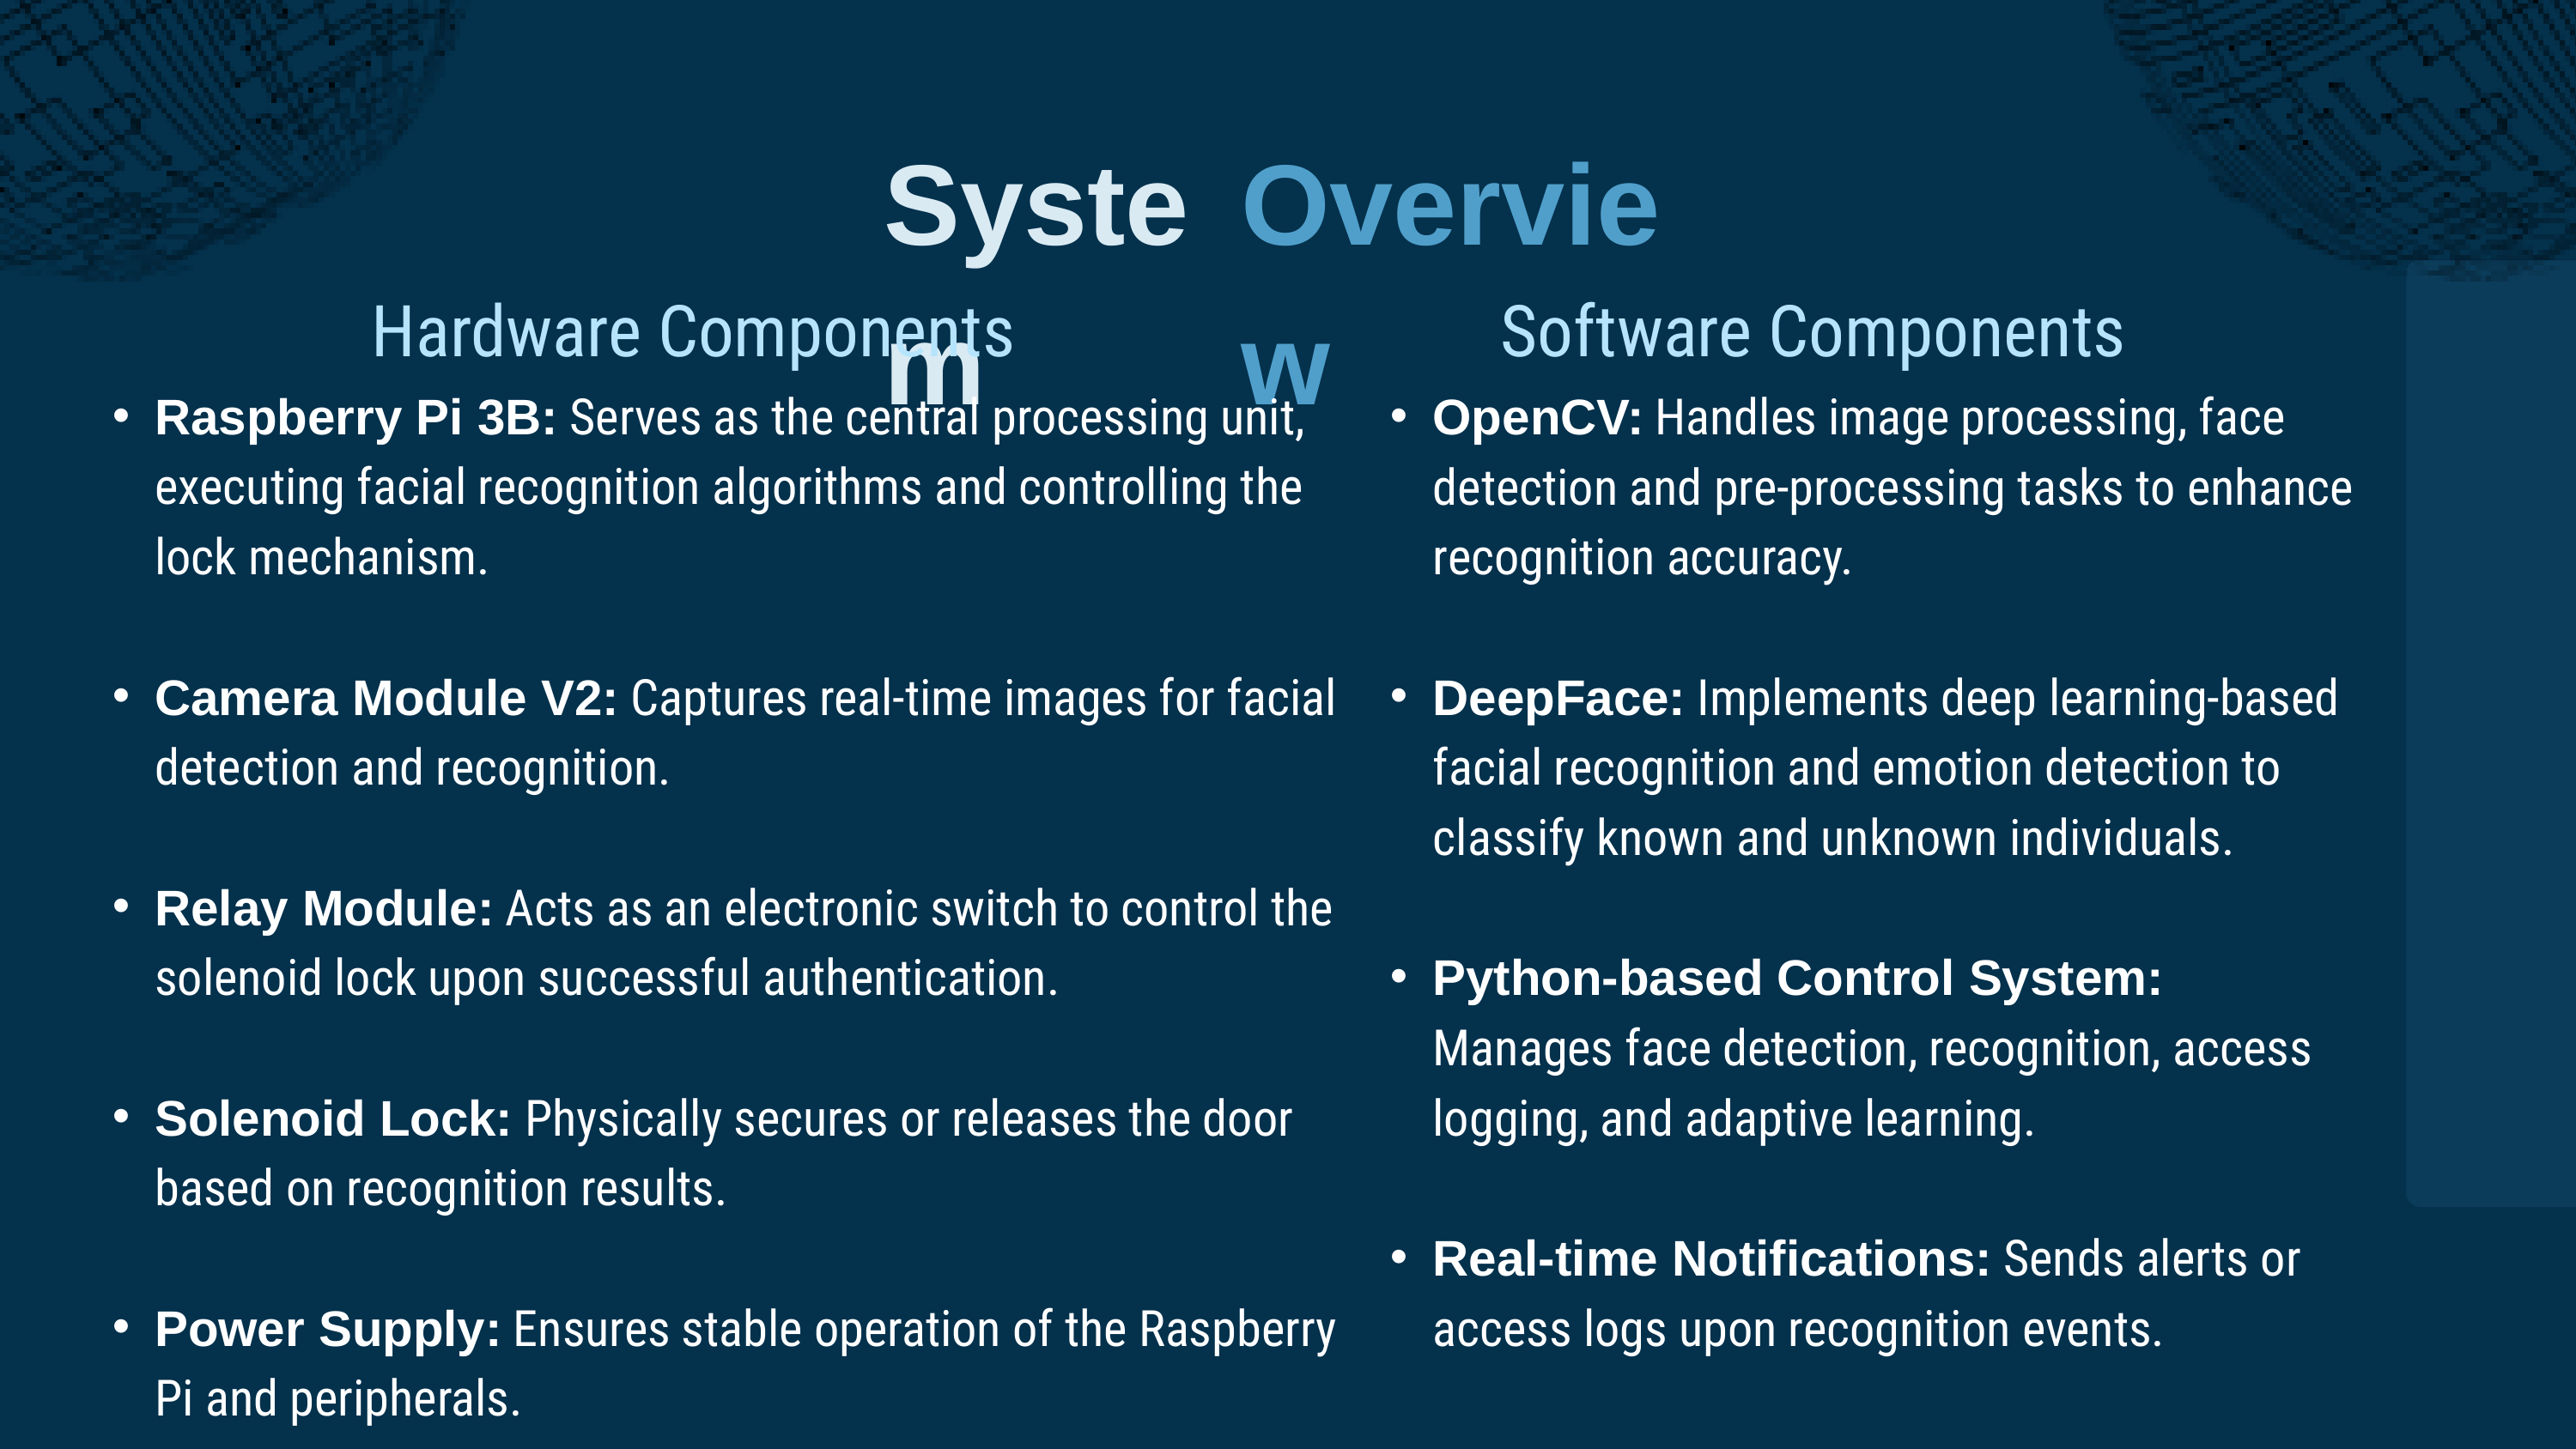

System
Overview

Hardware Components
Software Components
Raspberry Pi 3B: Serves as the central processing unit, executing facial recognition algorithms and controlling the lock mechanism.

Camera Module V2: Captures real-time images for facial detection and recognition.

Relay Module: Acts as an electronic switch to control the solenoid lock upon successful authentication.

Solenoid Lock: Physically secures or releases the door based on recognition results.

Power Supply: Ensures stable operation of the Raspberry Pi and peripherals.

OpenCV: Handles image processing, face detection and pre-processing tasks to enhance recognition accuracy.

DeepFace: Implements deep learning-based facial recognition and emotion detection to classify known and unknown individuals.

Python-based Control System: Manages face detection, recognition, access logging, and adaptive learning.

Real-time Notifications: Sends alerts or access logs upon recognition events.